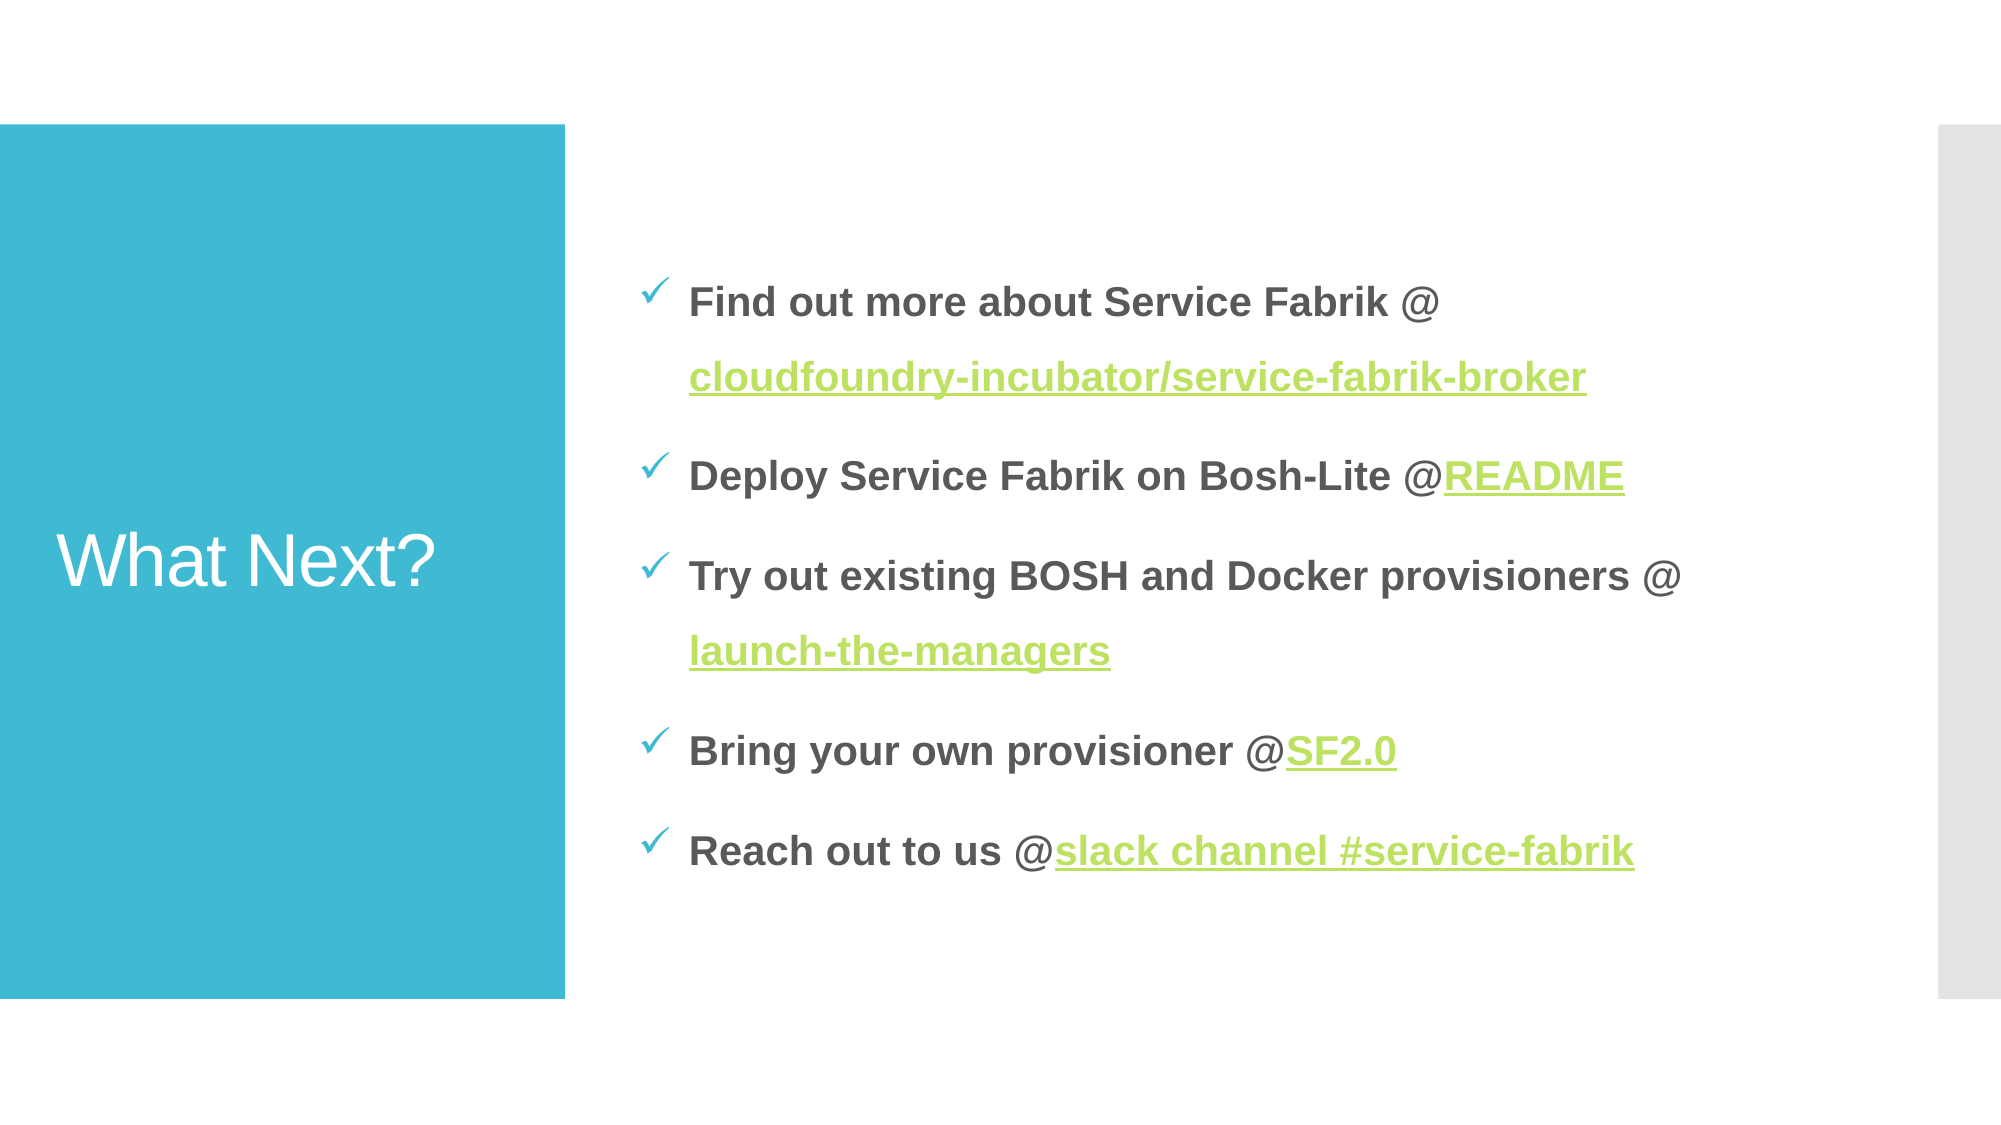

Find out more about Service Fabrik @cloudfoundry-incubator/service-fabrik-broker
Deploy Service Fabrik on Bosh-Lite @README
Try out existing BOSH and Docker provisioners @launch-the-managers
Bring your own provisioner @SF2.0
Reach out to us @slack channel #service-fabrik
# What Next?